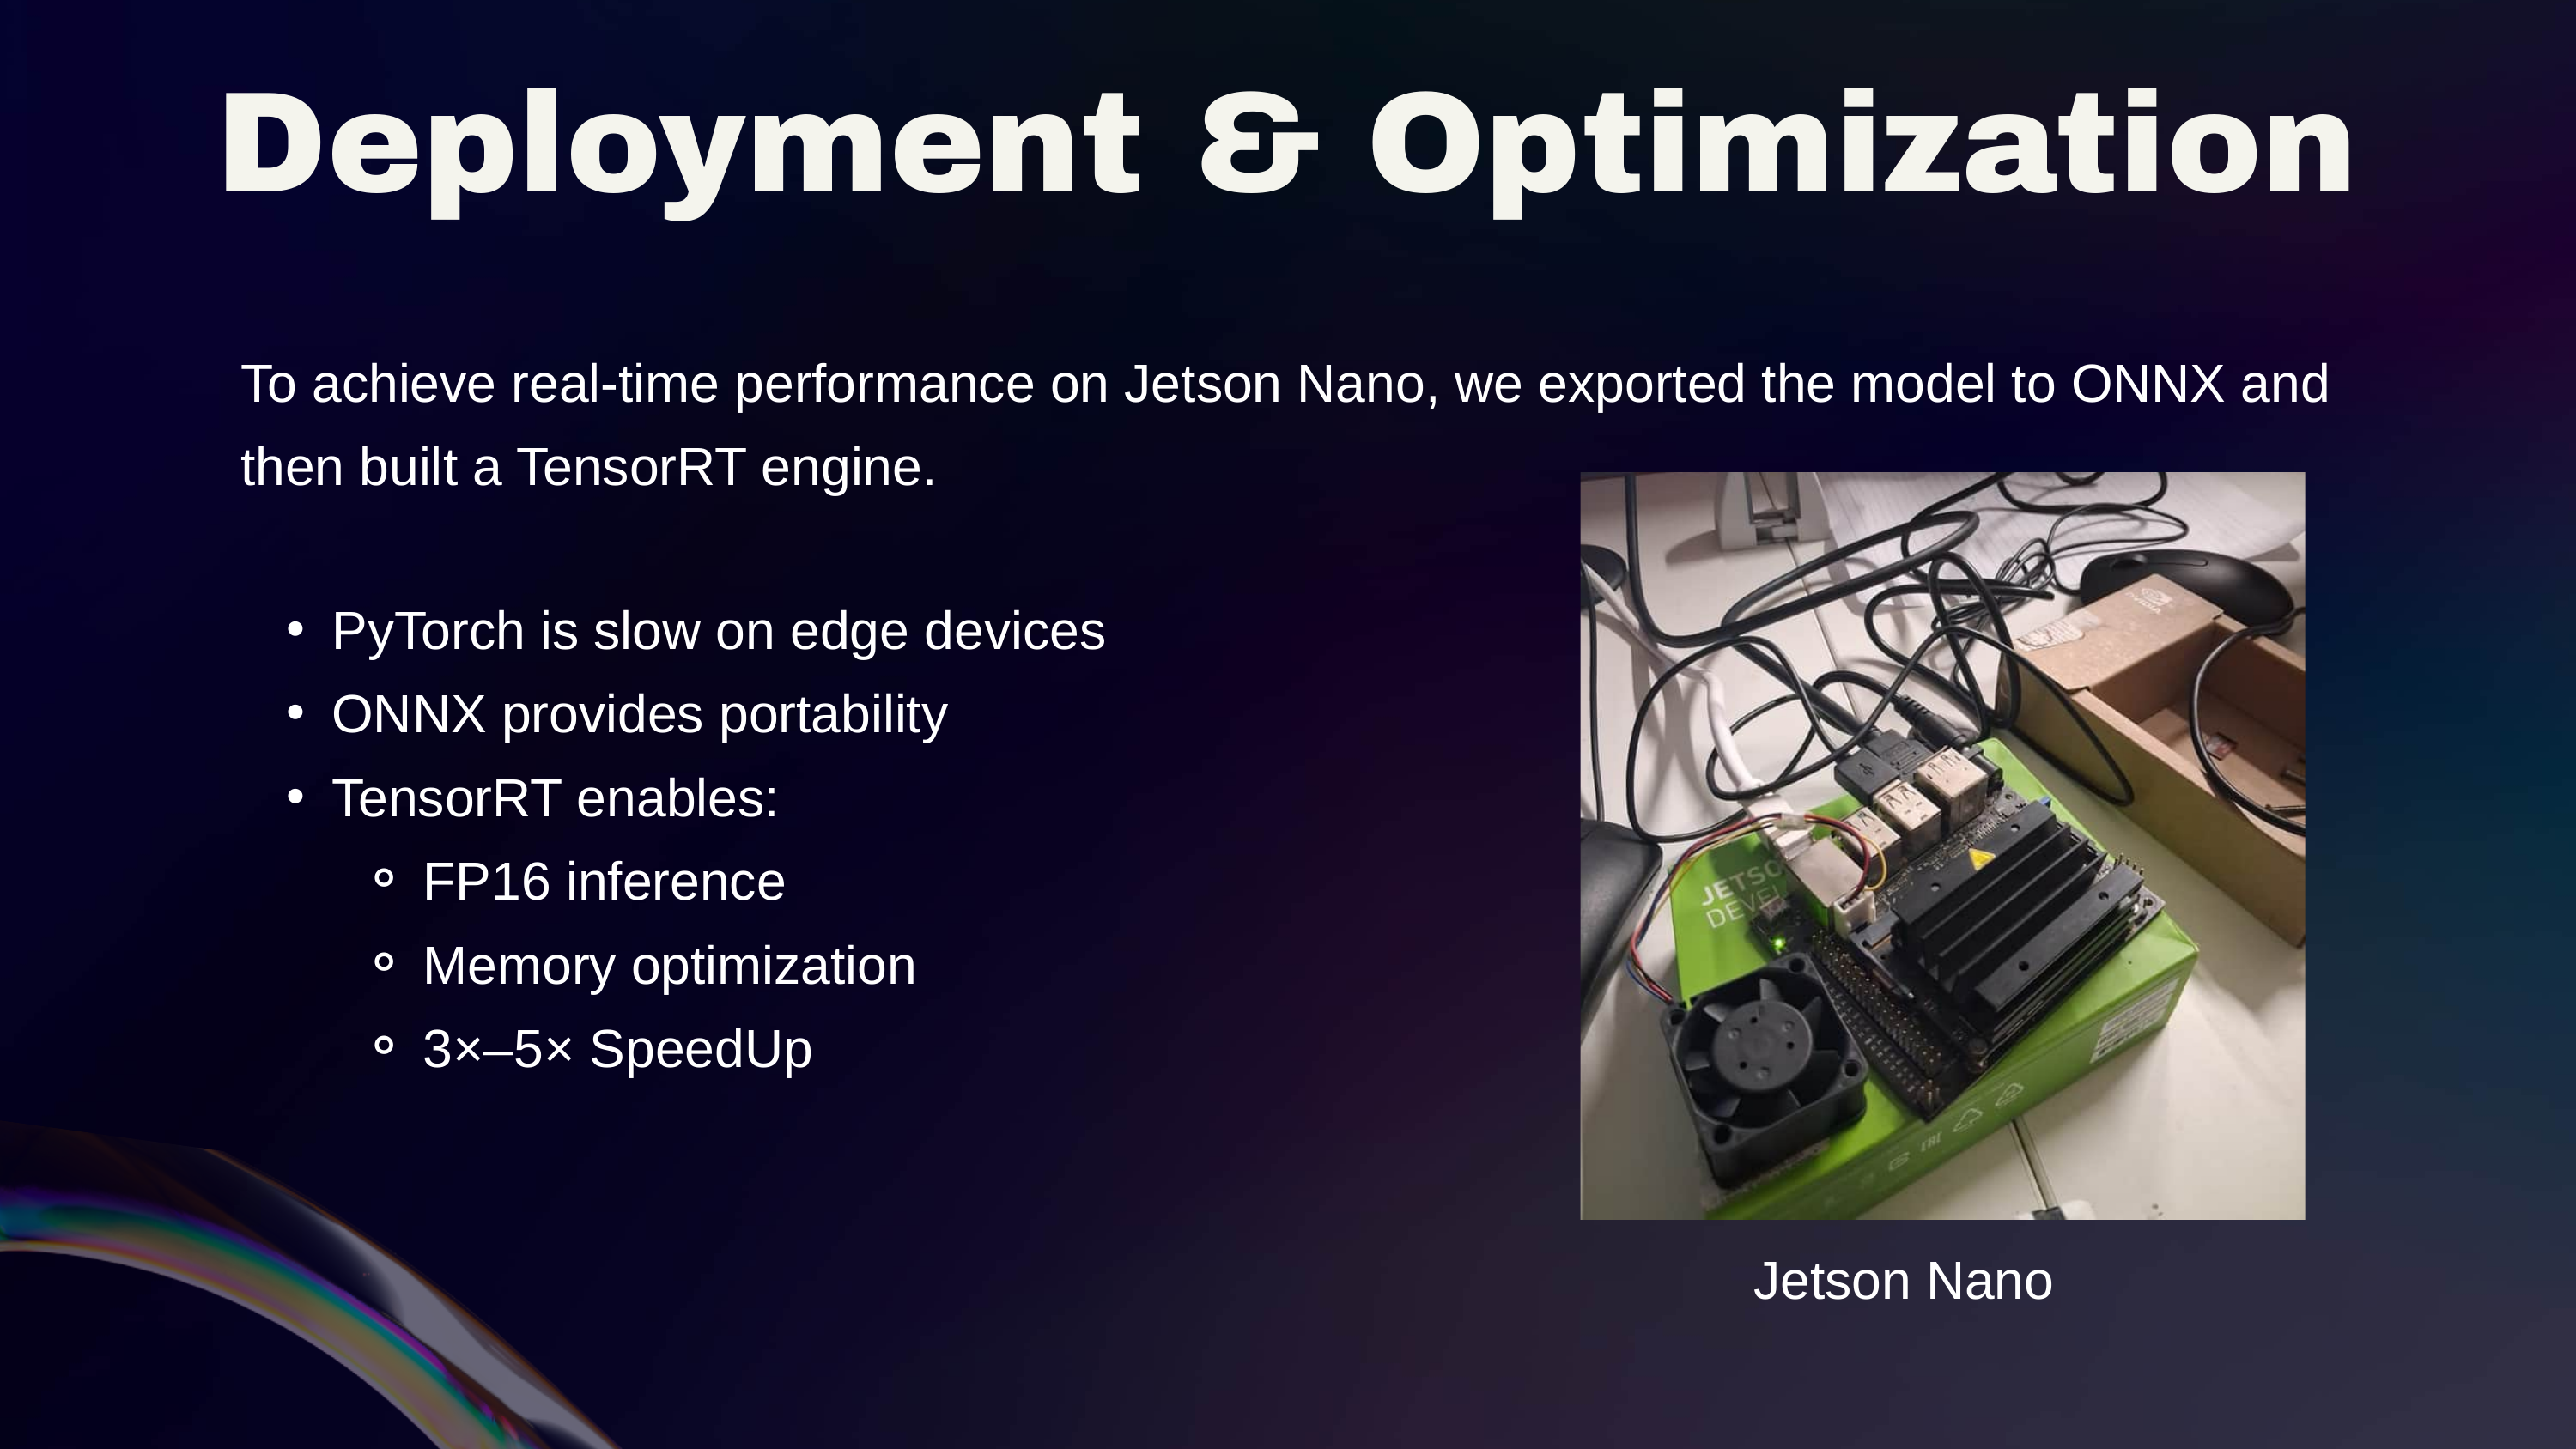

Deployment & Optimization
To achieve real-time performance on Jetson Nano, we exported the model to ONNX and then built a TensorRT engine.

PyTorch is slow on edge devices
ONNX provides portability
TensorRT enables:
FP16 inference
Memory optimization
3×–5× SpeedUp

Jetson Nano